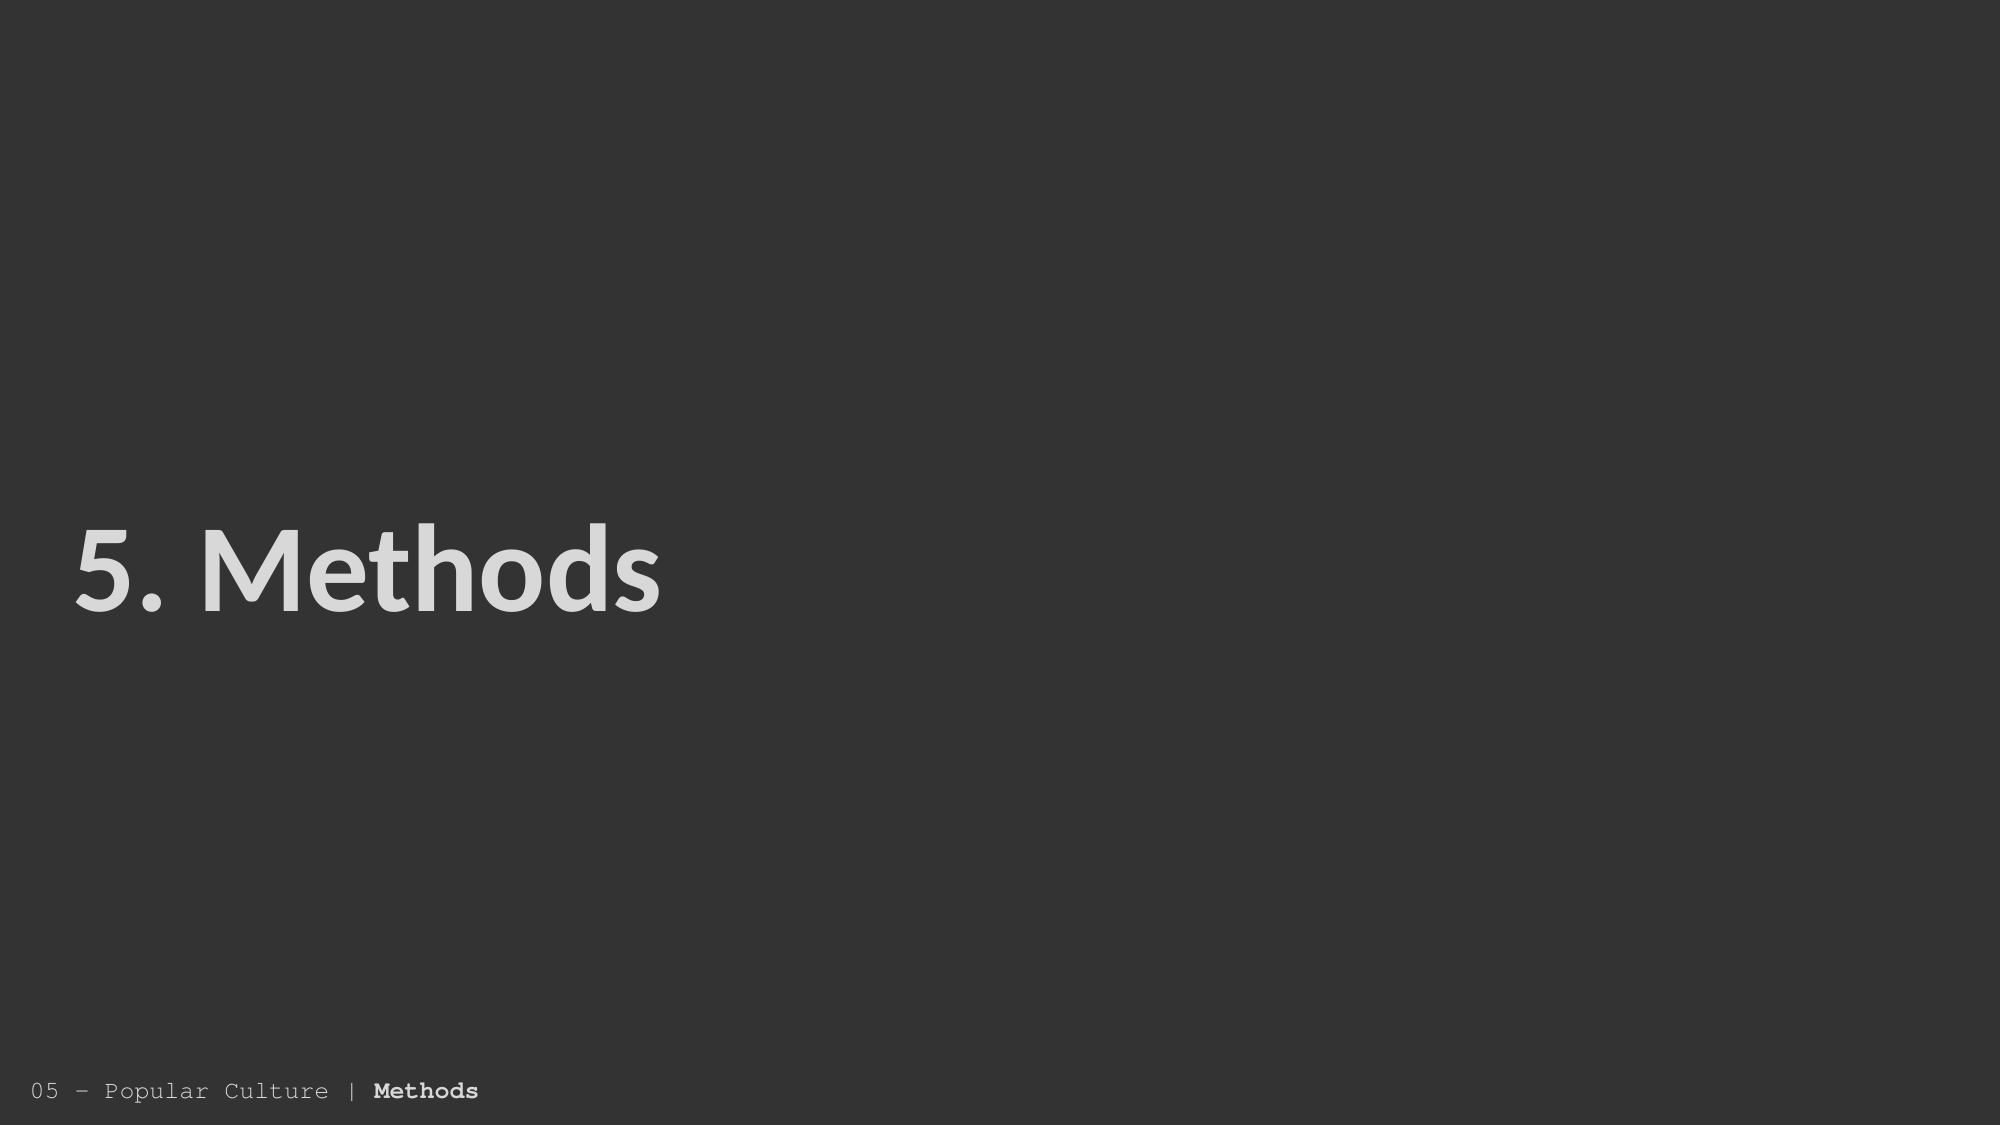

5. Methods
05 – Popular Culture | Methods